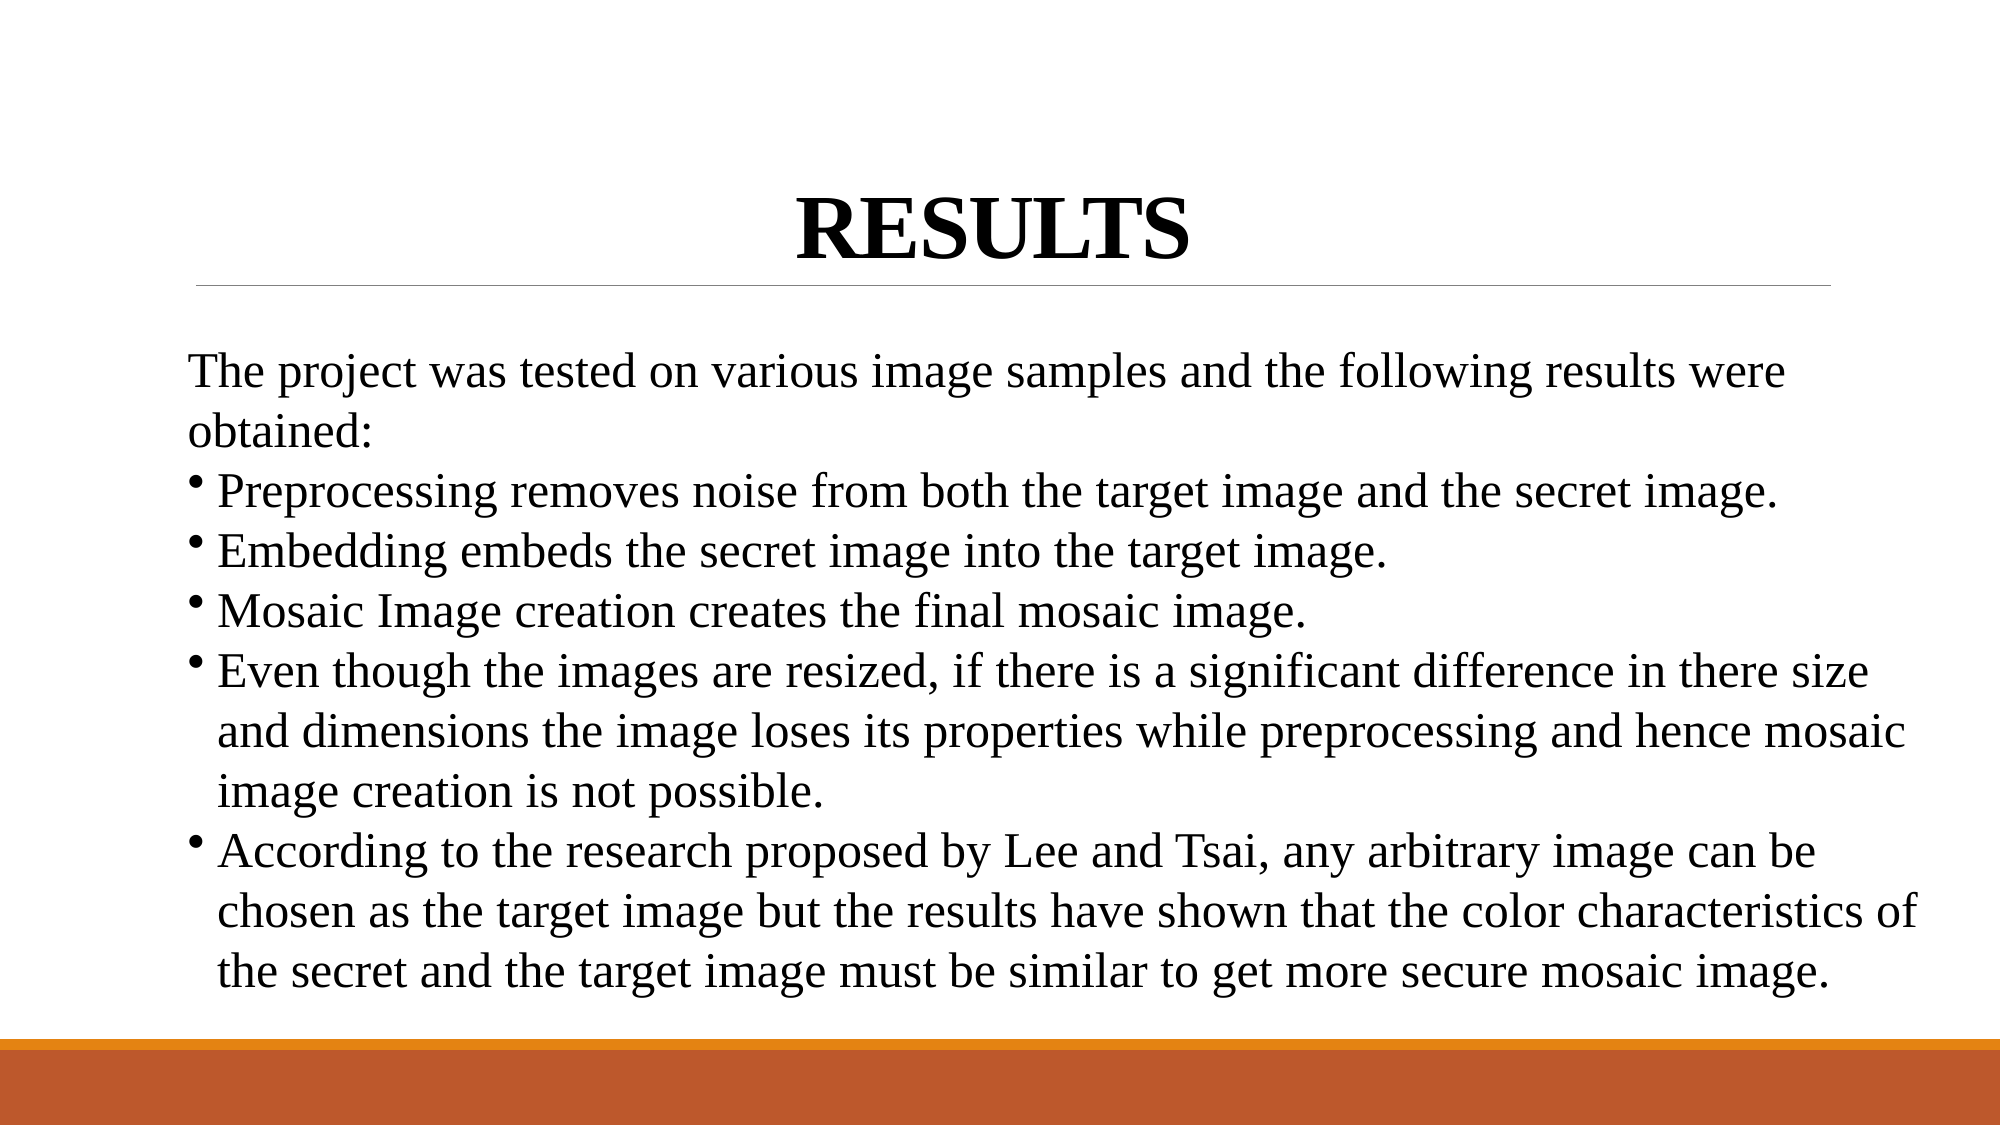

# RESULTS
The project was tested on various image samples and the following results were obtained:
Preprocessing removes noise from both the target image and the secret image.
Embedding embeds the secret image into the target image.
Mosaic Image creation creates the final mosaic image.
Even though the images are resized, if there is a significant difference in there size and dimensions the image loses its properties while preprocessing and hence mosaic image creation is not possible.
According to the research proposed by Lee and Tsai, any arbitrary image can be chosen as the target image but the results have shown that the color characteristics of the secret and the target image must be similar to get more secure mosaic image.